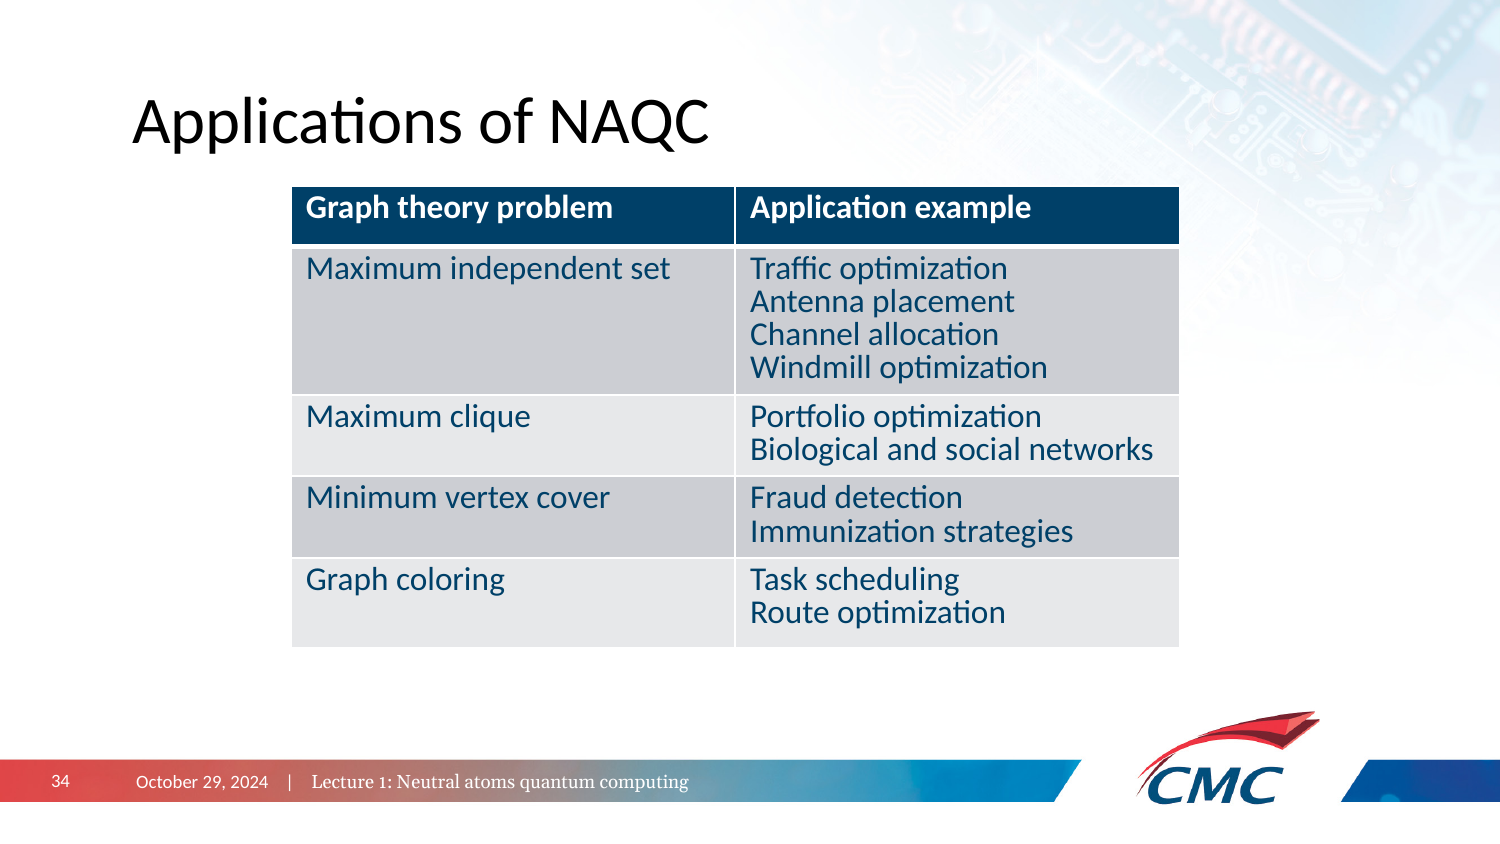

# Applications of NAQC
| Graph theory problem | Application example |
| --- | --- |
| Maximum independent set | Traffic optimization Antenna placement Channel allocation Windmill optimization |
| Maximum clique | Portfolio optimization Biological and social networks |
| Minimum vertex cover | Fraud detection Immunization strategies |
| Graph coloring | Task scheduling Route optimization |
October 29, 2024    |    Lecture 1: Neutral atoms quantum computing
34